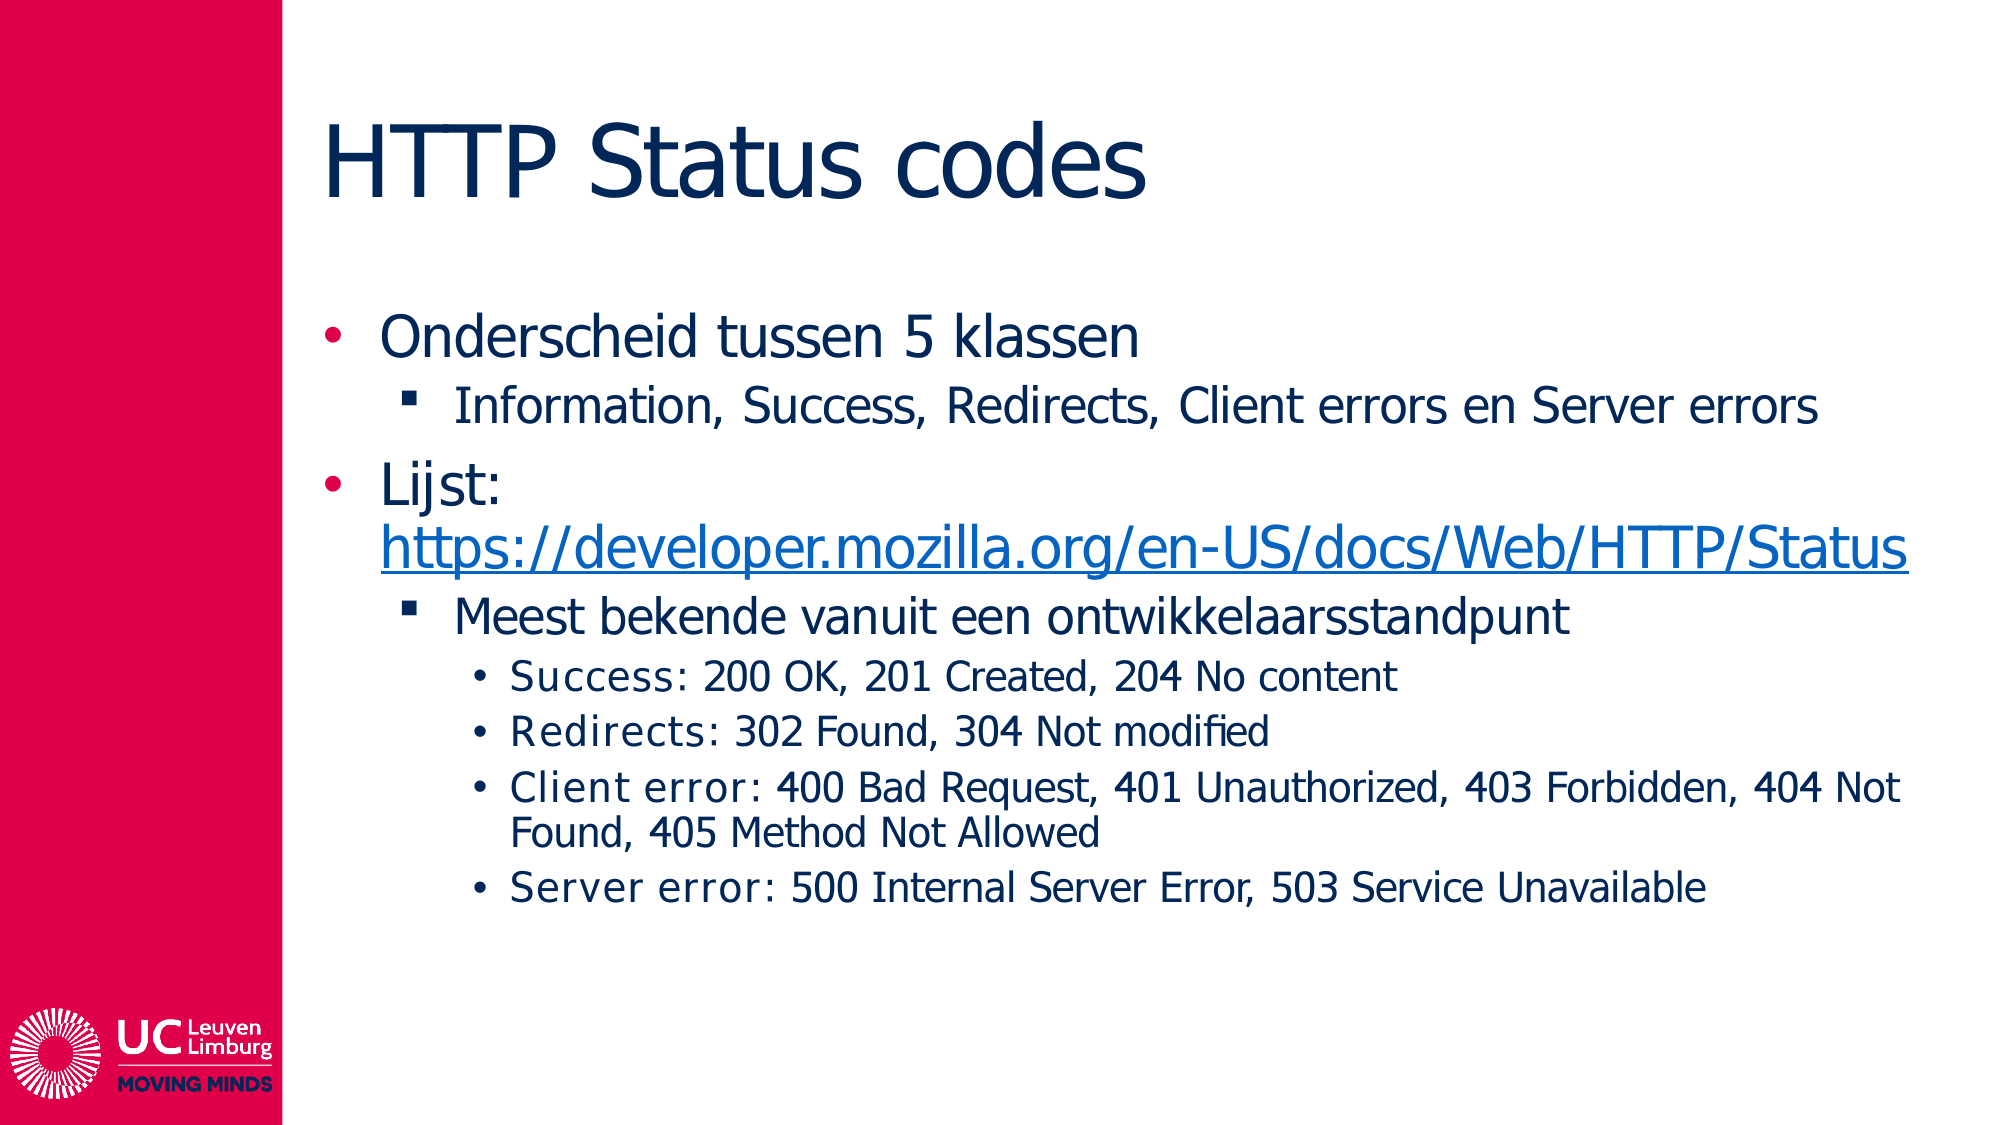

# HTTP Status codes
Onderscheid tussen 5 klassen
Information, Success, Redirects, Client errors en Server errors
Lijst: https://developer.mozilla.org/en-US/docs/Web/HTTP/Status
Meest bekende vanuit een ontwikkelaarsstandpunt
Success: 200 OK, 201 Created, 204 No content
Redirects: 302 Found, 304 Not modified
Client error: 400 Bad Request, 401 Unauthorized, 403 Forbidden, 404 Not Found, 405 Method Not Allowed
Server error: 500 Internal Server Error, 503 Service Unavailable